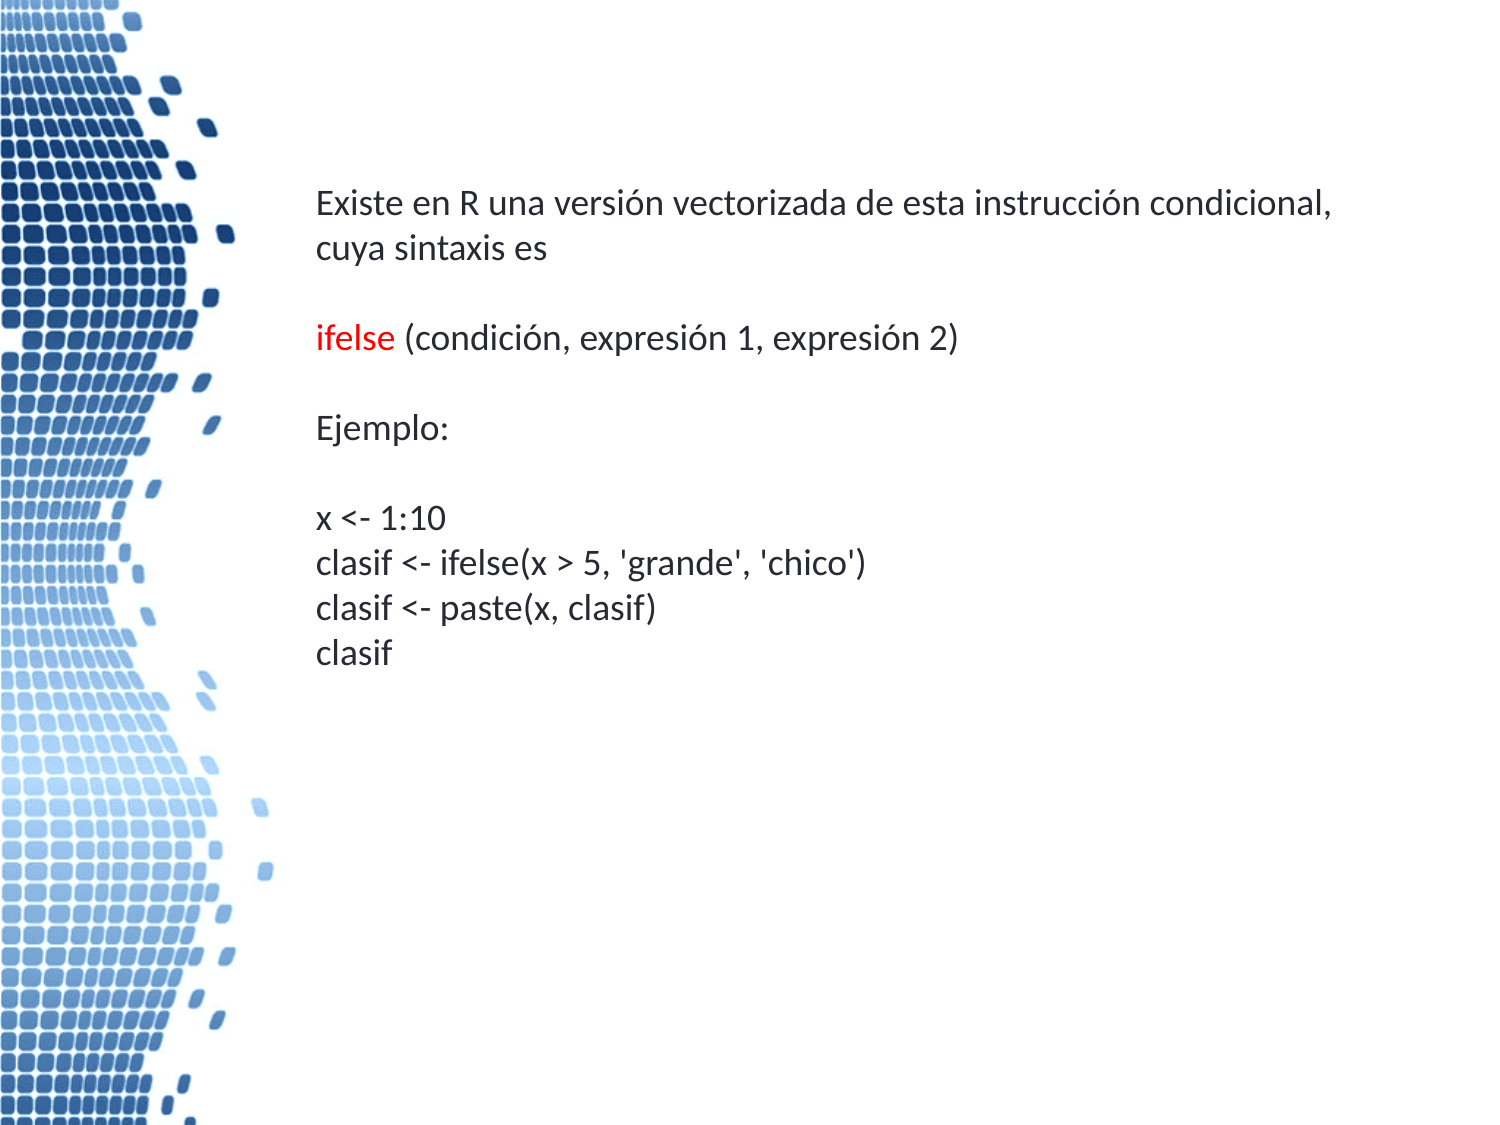

Existe en R una versión vectorizada de esta instrucción condicional, cuya sintaxis es

ifelse (condición, expresión 1, expresión 2)

Ejemplo:

x <- 1:10
clasif <- ifelse(x > 5, 'grande', 'chico')
clasif <- paste(x, clasif)
clasif